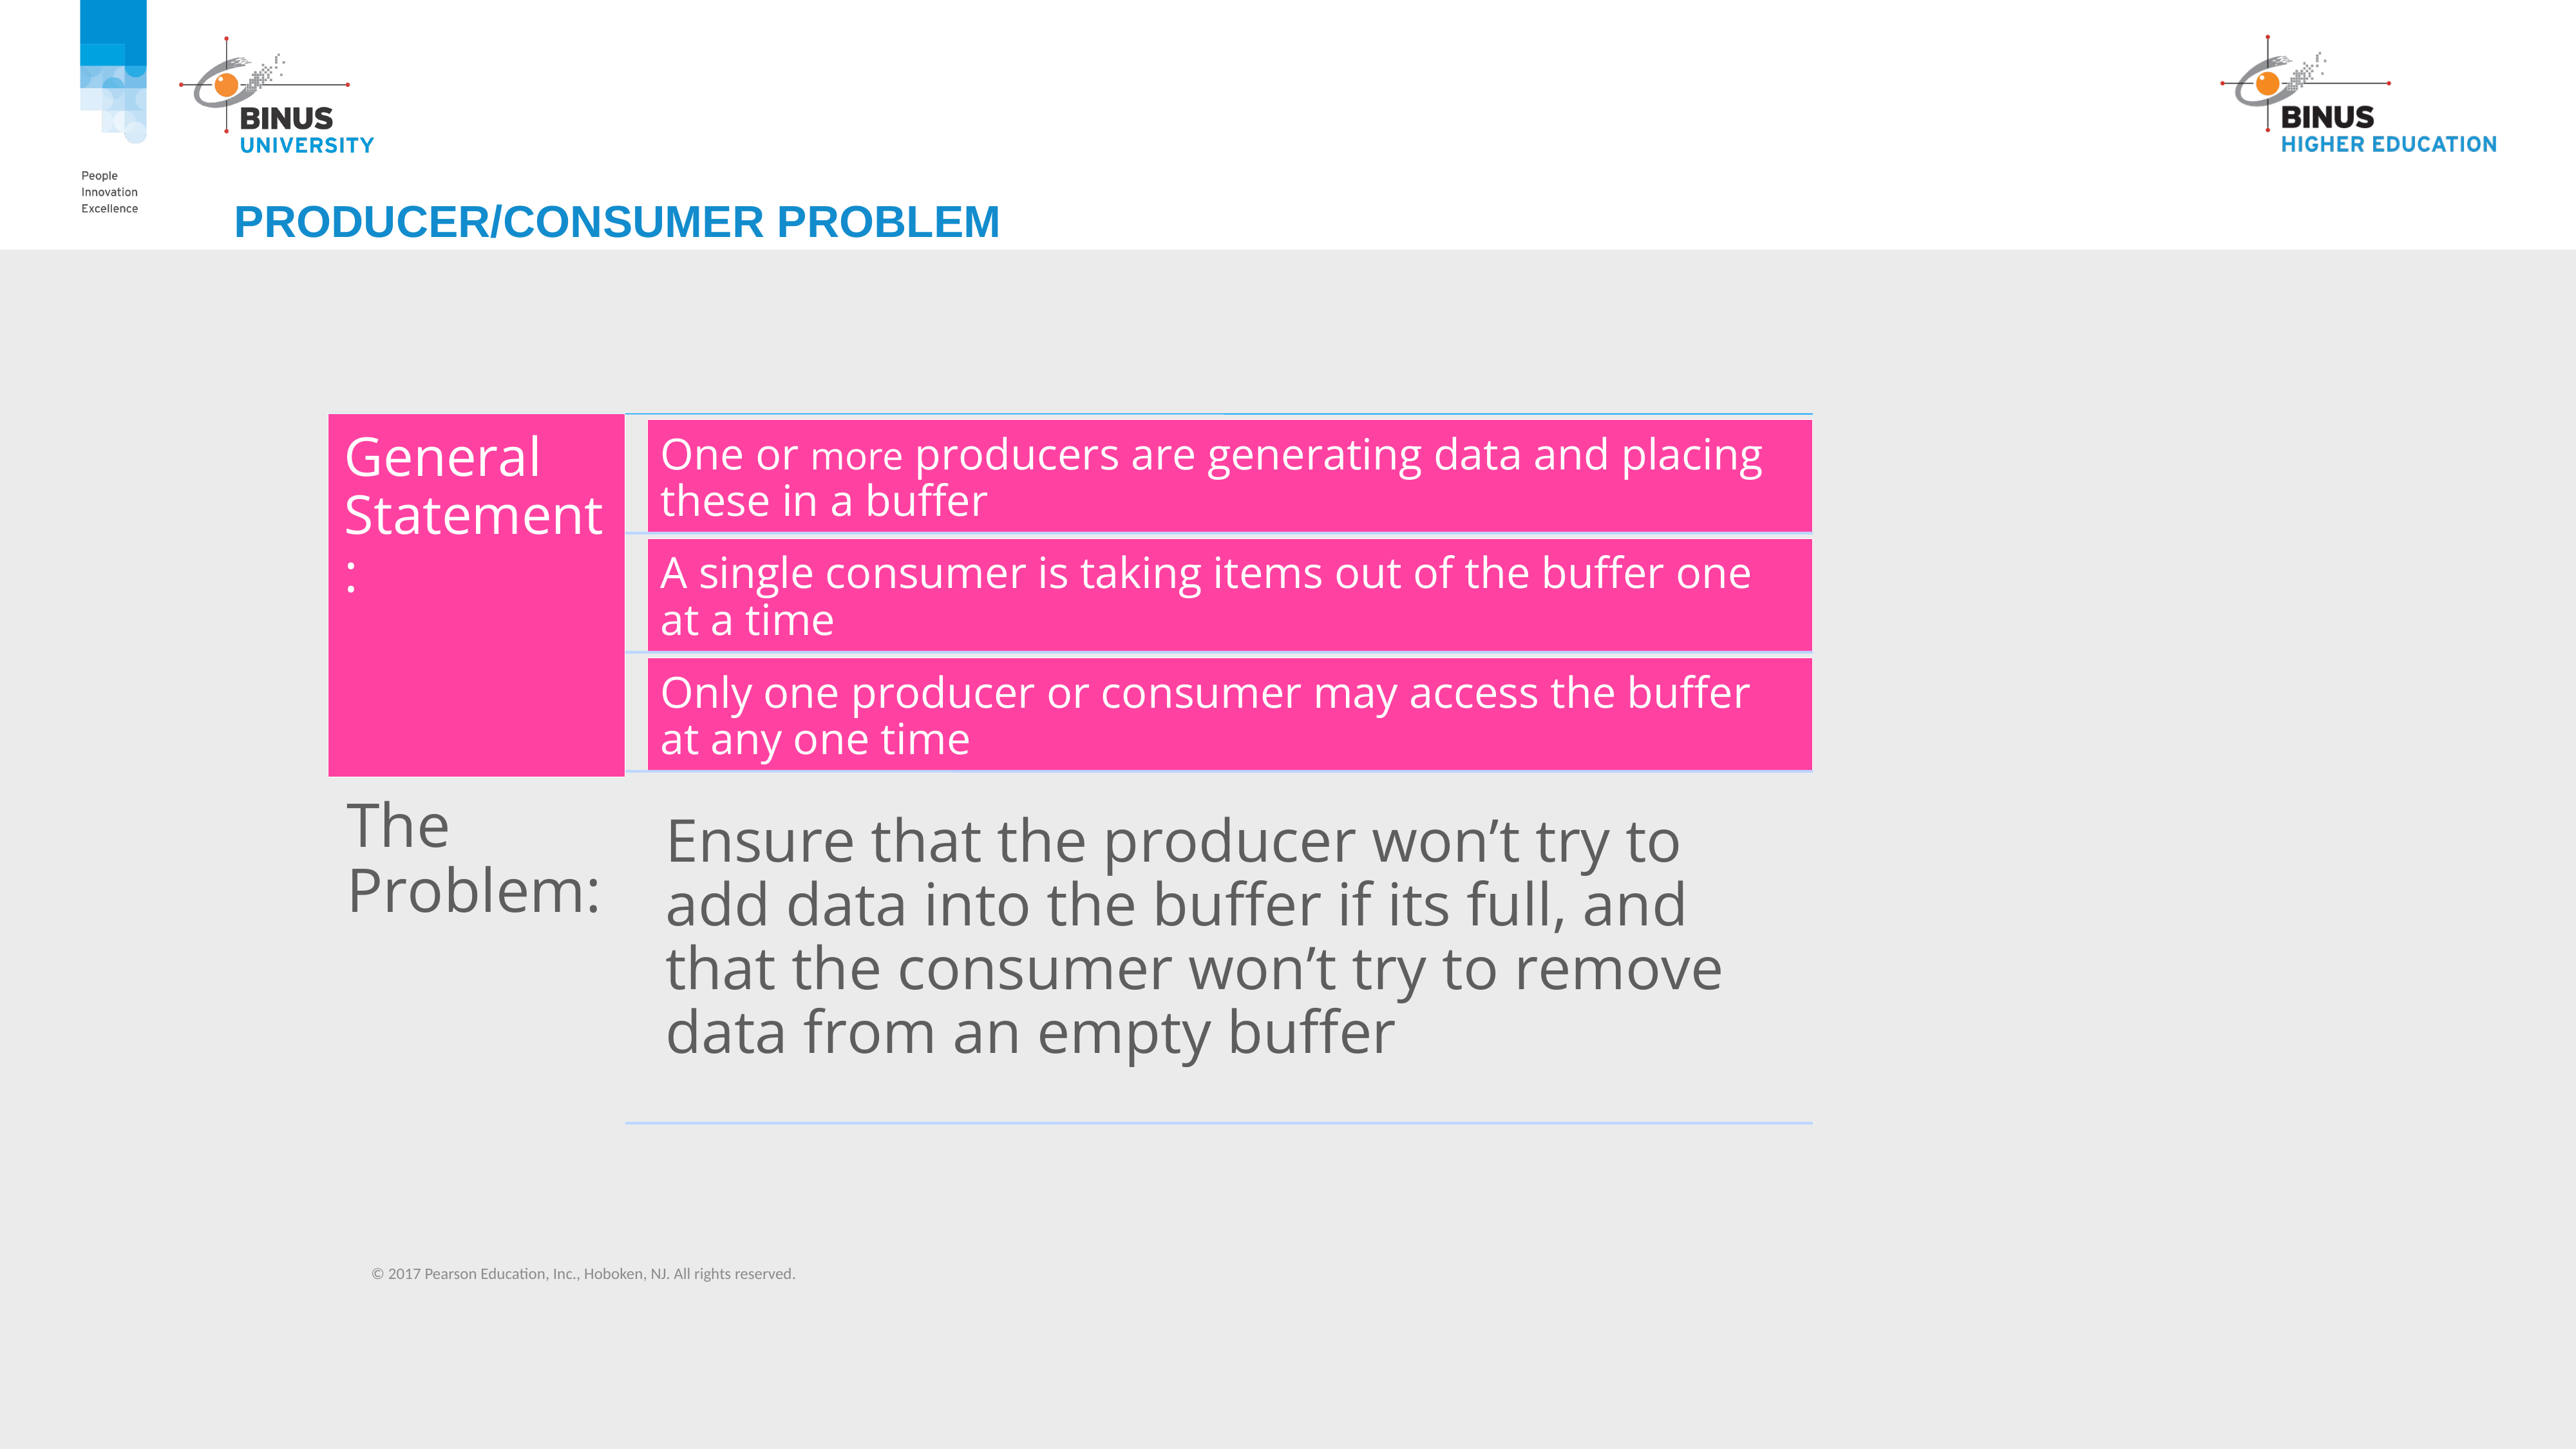

# Producer/consumer problem

General Statement:
One or more producers are generating data and placing these in a buffer
A single consumer is taking items out of the buffer one at a time
Only one producer or consumer may access the buffer at any one time
The Problem:
Ensure that the producer won’t try to add data into the buffer if its full, and that the consumer won’t try to remove data from an empty buffer
© 2017 Pearson Education, Inc., Hoboken, NJ. All rights reserved.